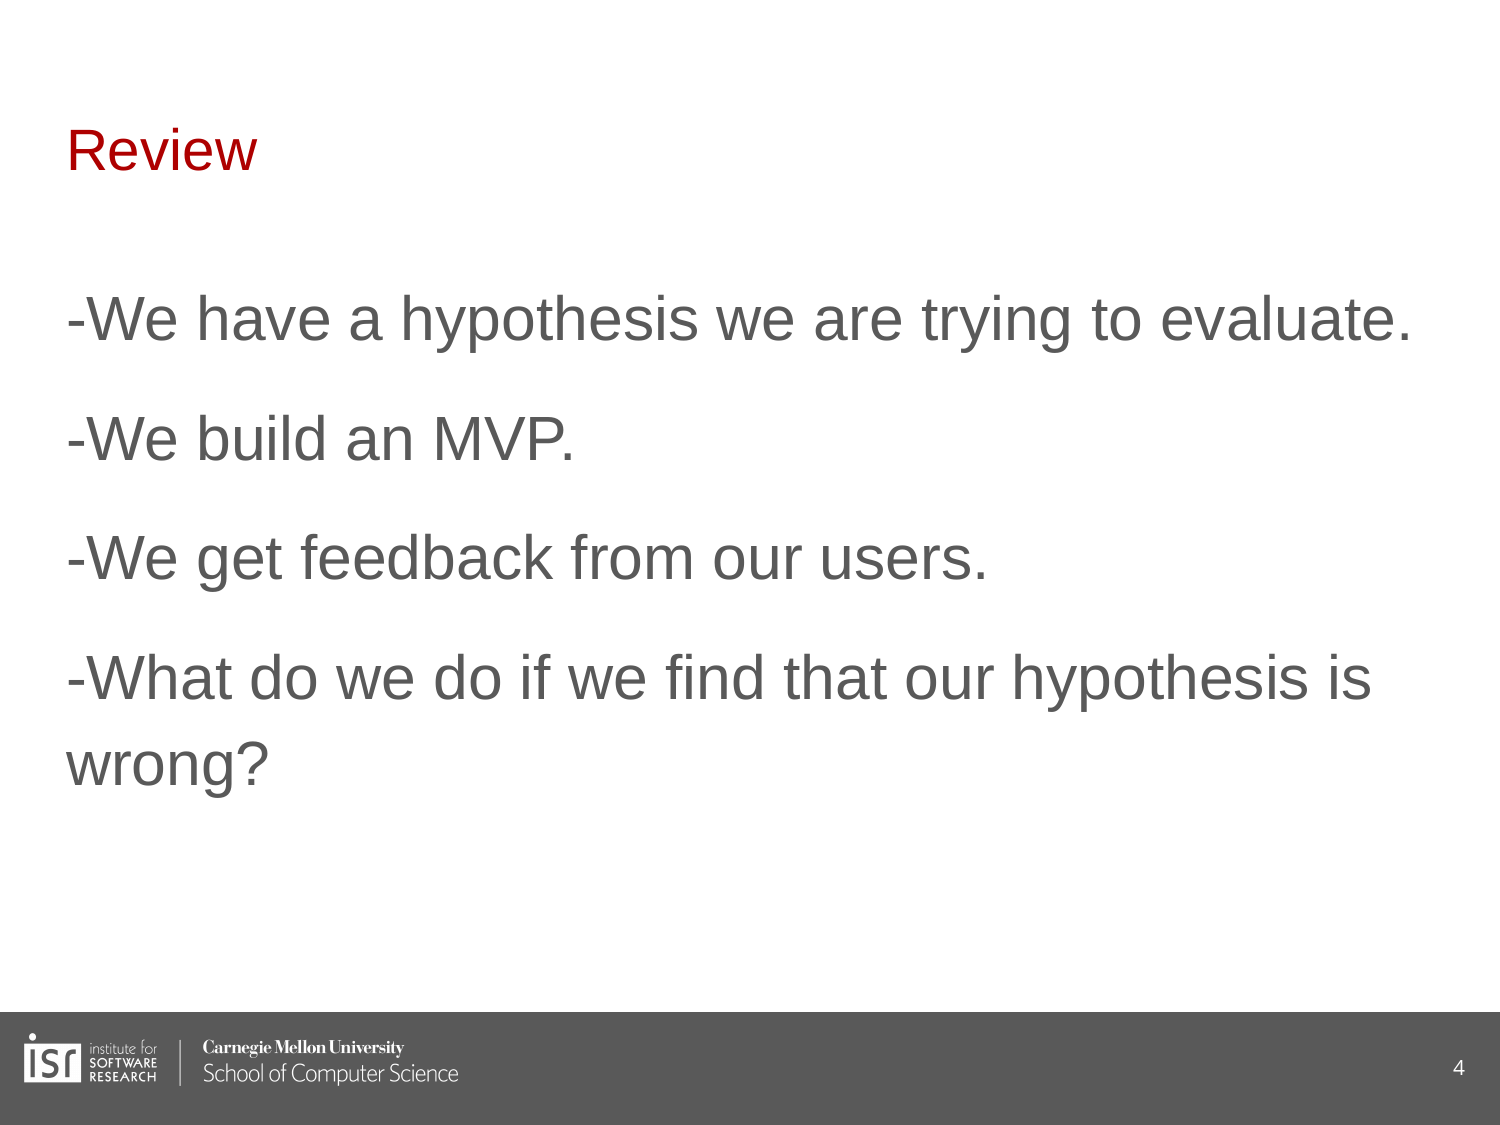

# Review
-We have a hypothesis we are trying to evaluate.
-We build an MVP.
-We get feedback from our users.
-What do we do if we find that our hypothesis is wrong?
4